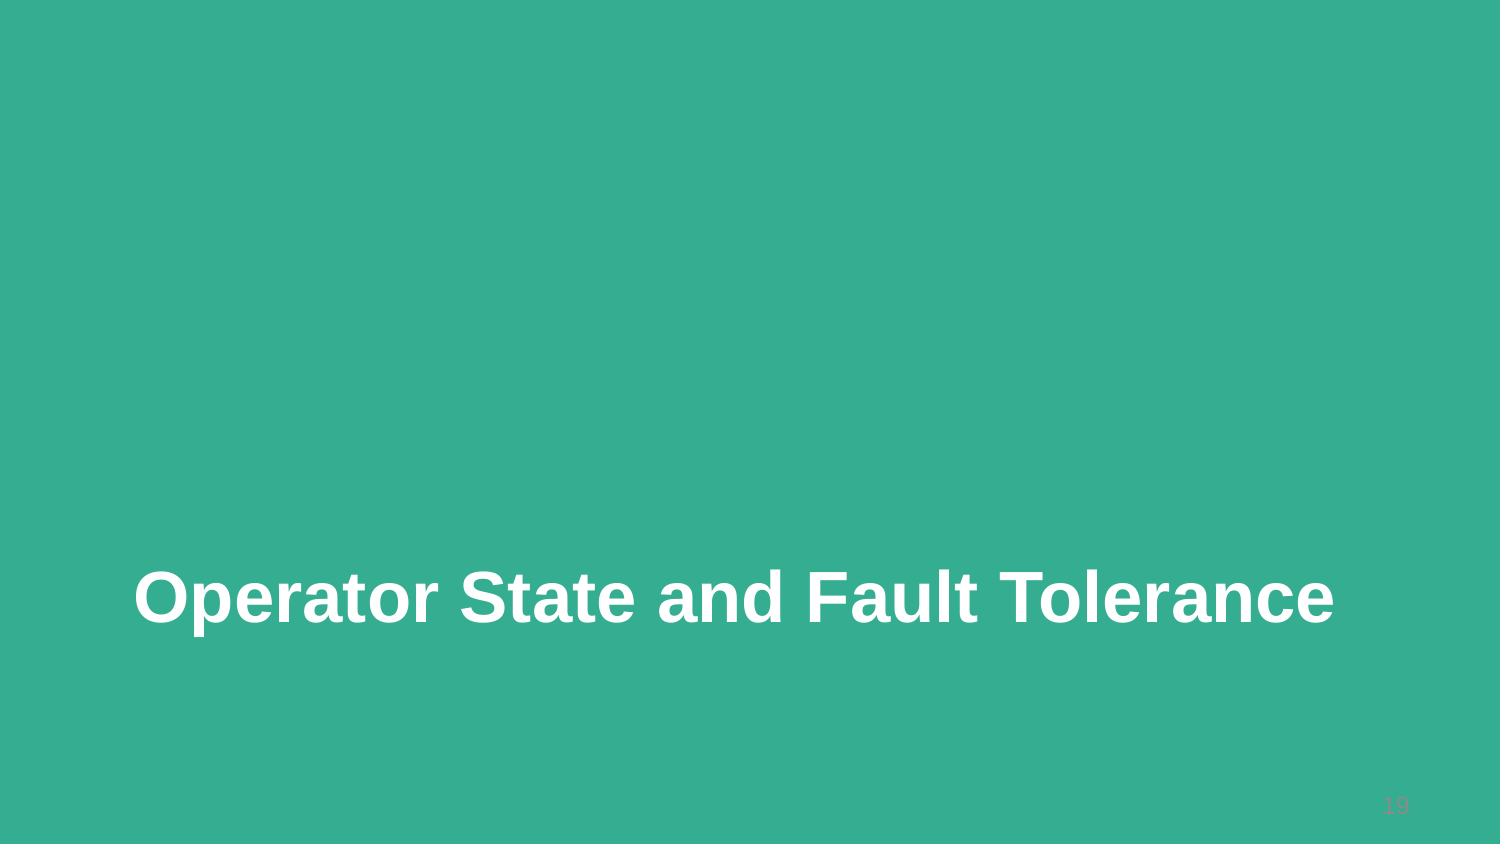

# Operator State and Fault Tolerance
19